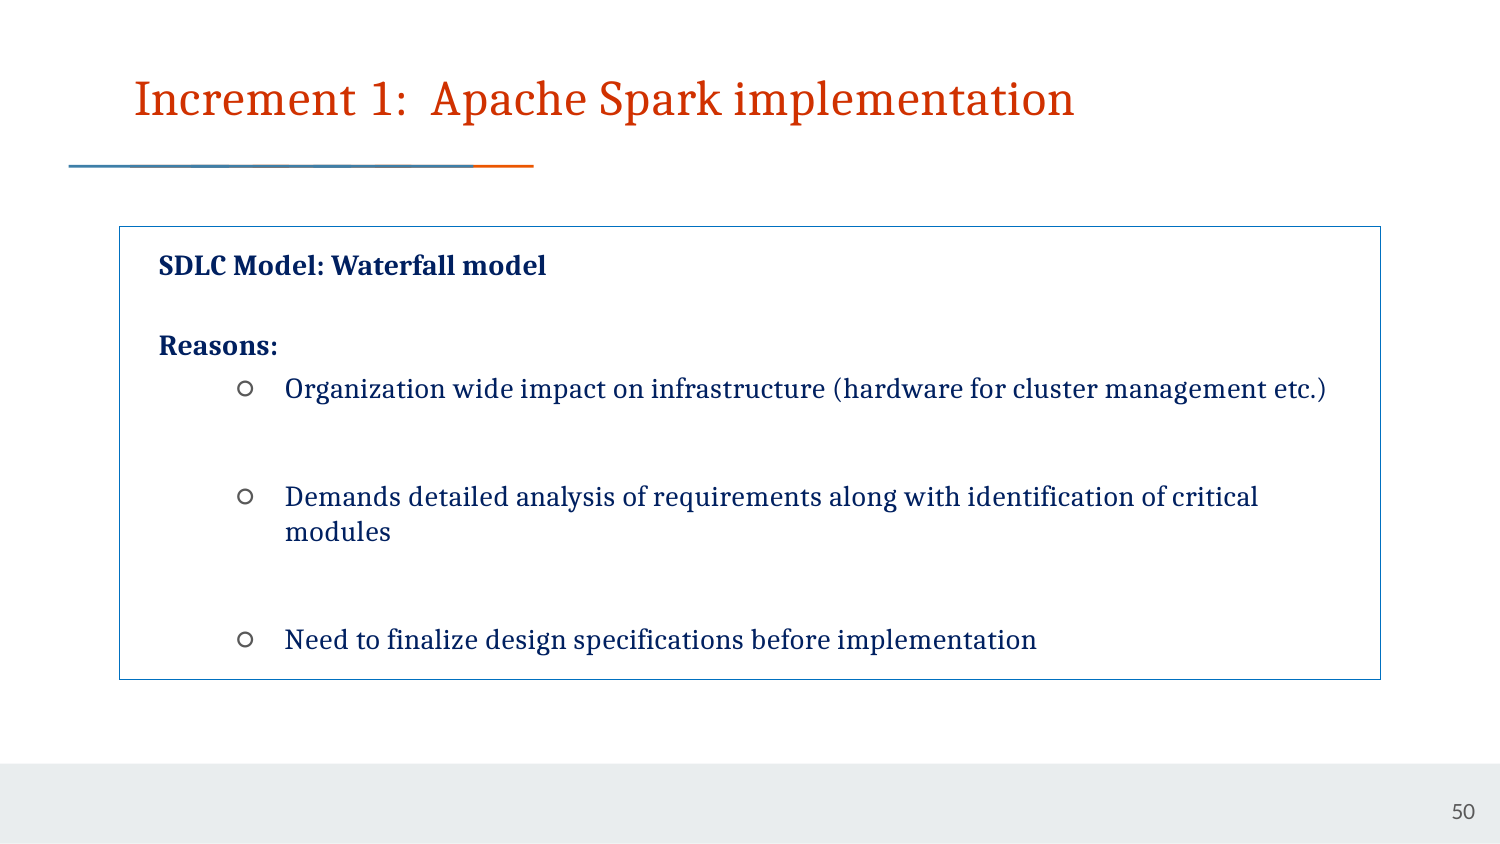

# Increment 1:  Apache Spark implementation
SDLC Model: Waterfall model

Reasons:
Organization wide impact on infrastructure (hardware for cluster management etc.)

Demands detailed analysis of requirements along with identification of critical modules

Need to finalize design specifications before implementation

50